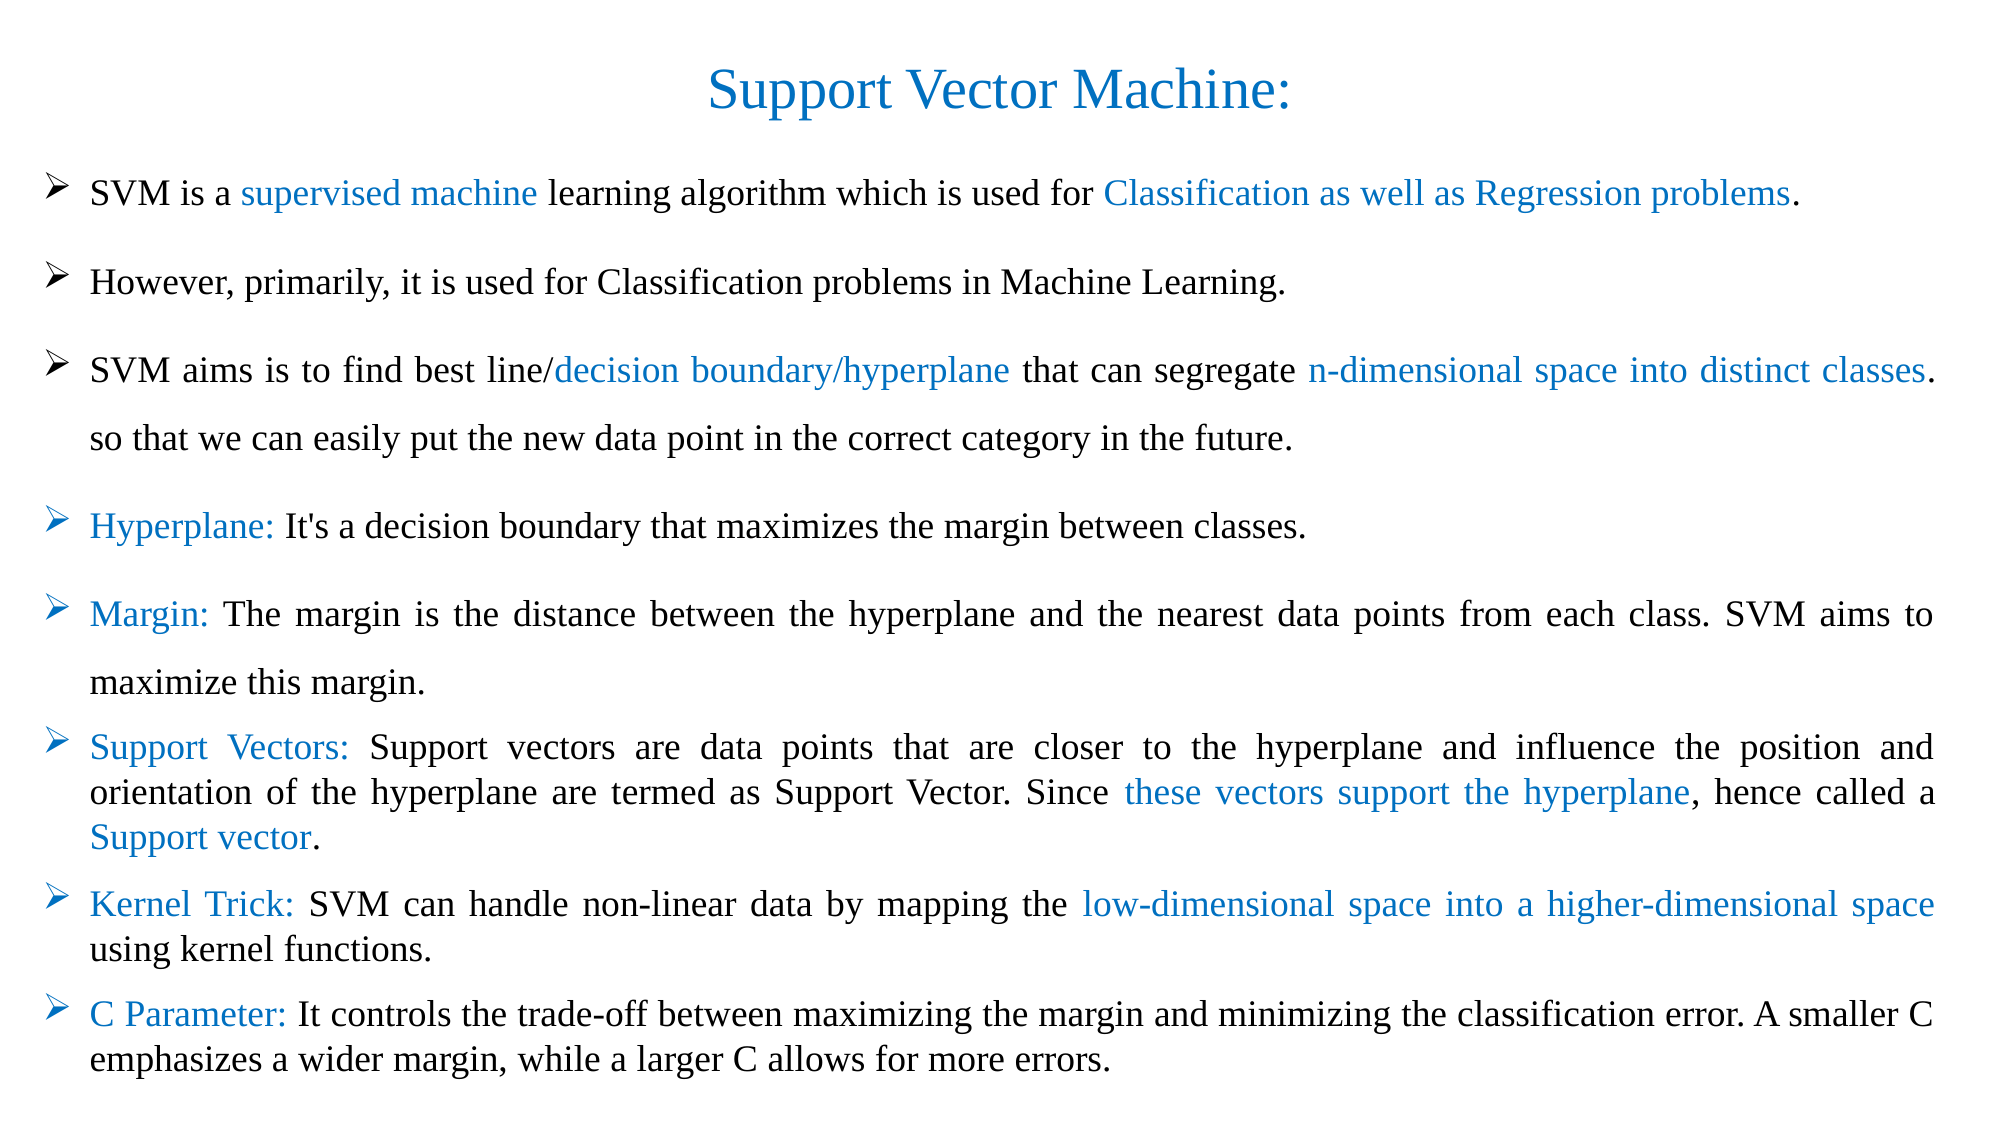

# Support Vector Machine:
SVM is a supervised machine learning algorithm which is used for Classification as well as Regression problems.
However, primarily, it is used for Classification problems in Machine Learning.
SVM aims is to find best line/decision boundary/hyperplane that can segregate n-dimensional space into distinct classes. so that we can easily put the new data point in the correct category in the future.
Hyperplane: It's a decision boundary that maximizes the margin between classes.
Margin: The margin is the distance between the hyperplane and the nearest data points from each class. SVM aims to maximize this margin.
Support Vectors: Support vectors are data points that are closer to the hyperplane and influence the position and orientation of the hyperplane are termed as Support Vector. Since these vectors support the hyperplane, hence called a Support vector.
Kernel Trick: SVM can handle non-linear data by mapping the low-dimensional space into a higher-dimensional space using kernel functions.
C Parameter: It controls the trade-off between maximizing the margin and minimizing the classification error. A smaller C emphasizes a wider margin, while a larger C allows for more errors.